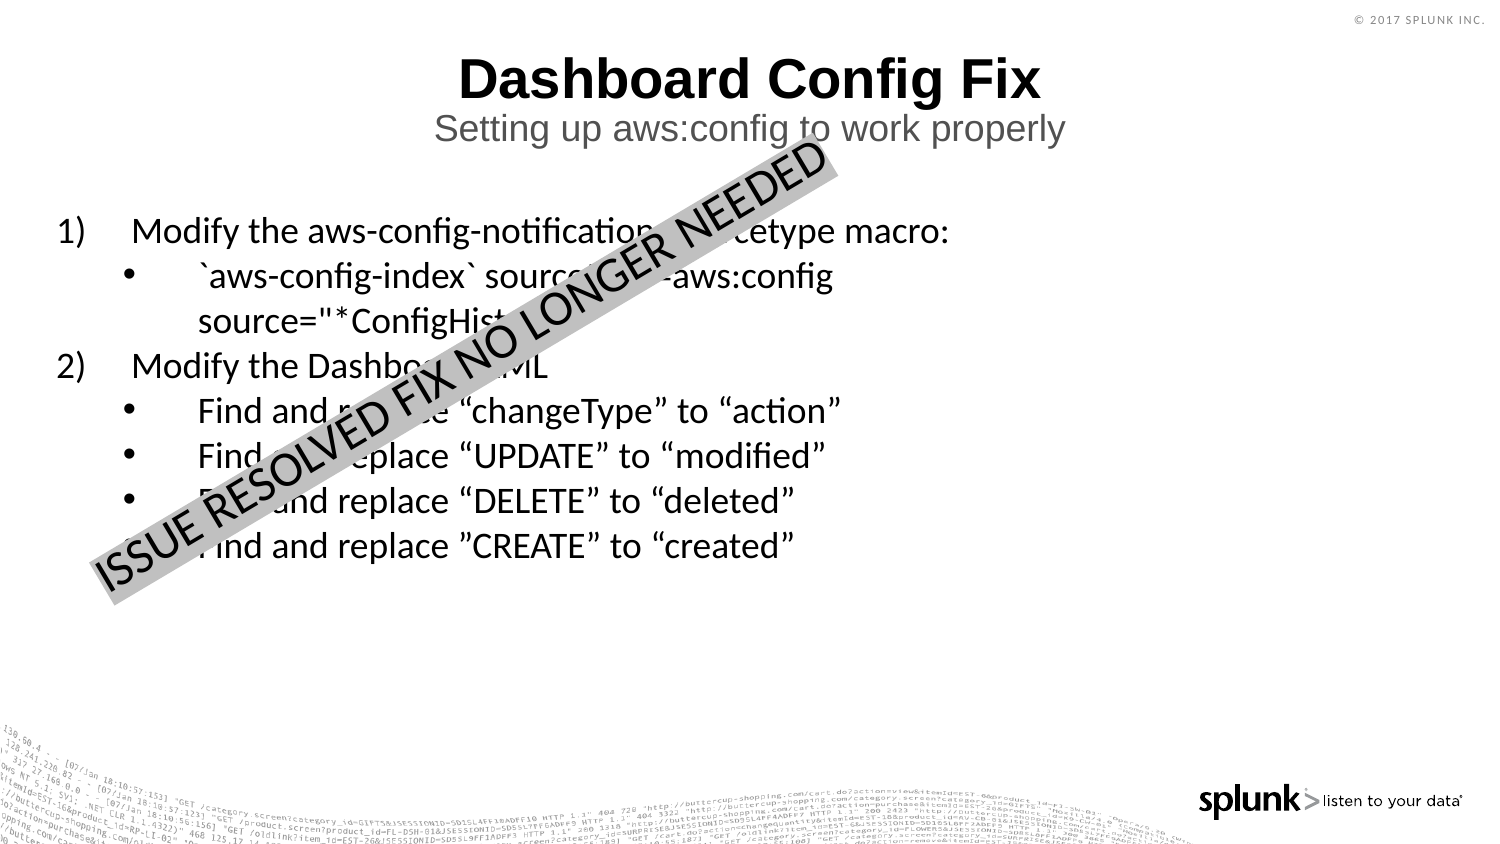

# Dashboard Config Fix
Setting up aws:config to work properly
Modify the aws-config-notification-sourcetype macro:
`aws-config-index` sourcetype=aws:config source="*ConfigHistory*”
Modify the Dashboard XML
Find and replace “changeType” to “action”
Find and replace “UPDATE” to “modified”
Find and replace “DELETE” to “deleted”
Find and replace ”CREATE” to “created”

ISSUE RESOLVED FIX NO LONGER NEEDED